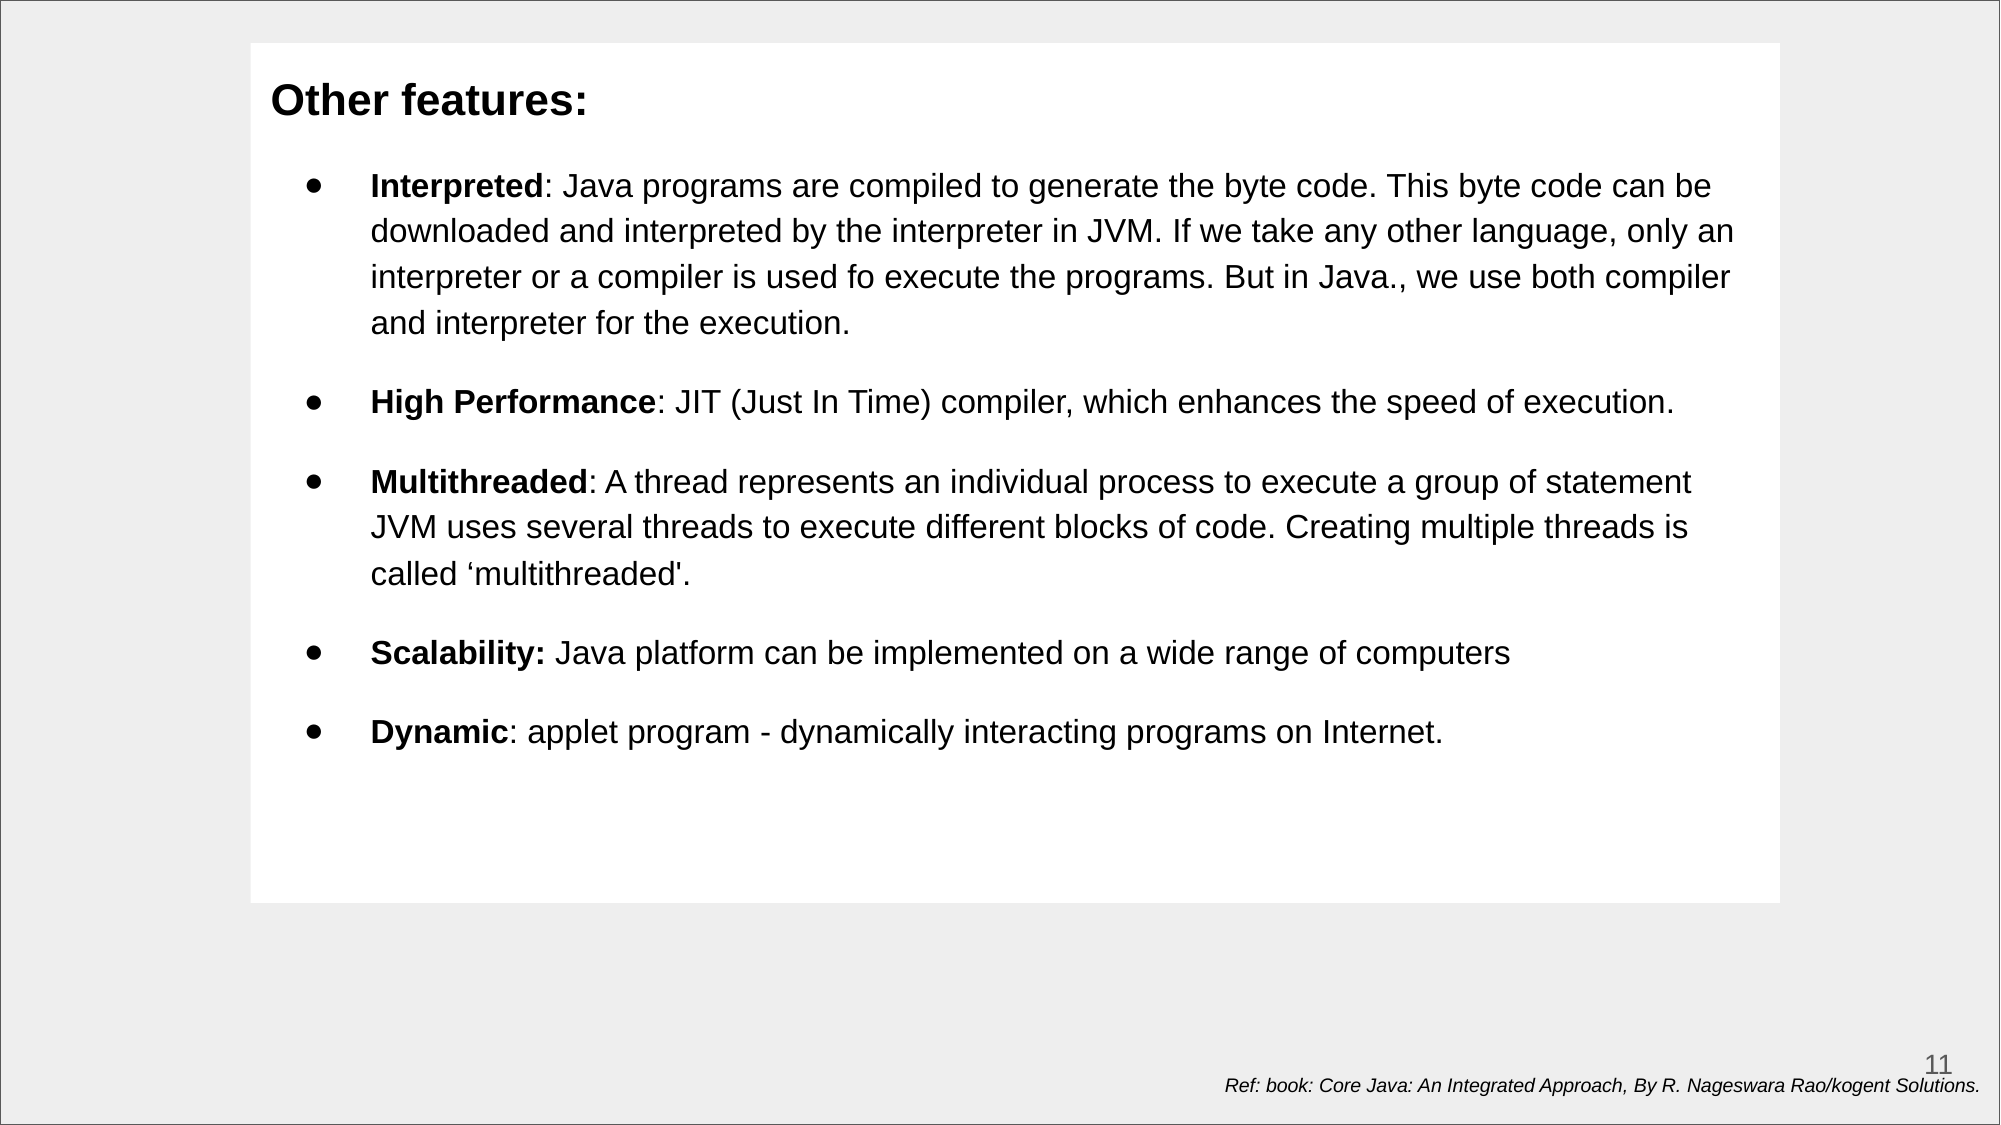

Other features:
Interpreted: Java programs are compiled to generate the byte code. This byte code can be downloaded and interpreted by the interpreter in JVM. If we take any other language, only an interpreter or a compiler is used fo execute the programs. But in Java., we use both compiler and interpreter for the execution.
High Performance: JIT (Just In Time) compiler, which enhances the speed of execution.
Multithreaded: A thread represents an individual process to execute a group of statement JVM uses several threads to execute different blocks of code. Creating multiple threads is called ‘multithreaded'.
Scalability: Java platform can be implemented on a wide range of computers
Dynamic: applet program - dynamically interacting programs on Internet.

11
Ref: book: Core Java: An Integrated Approach, By R. Nageswara Rao/kogent Solutions.